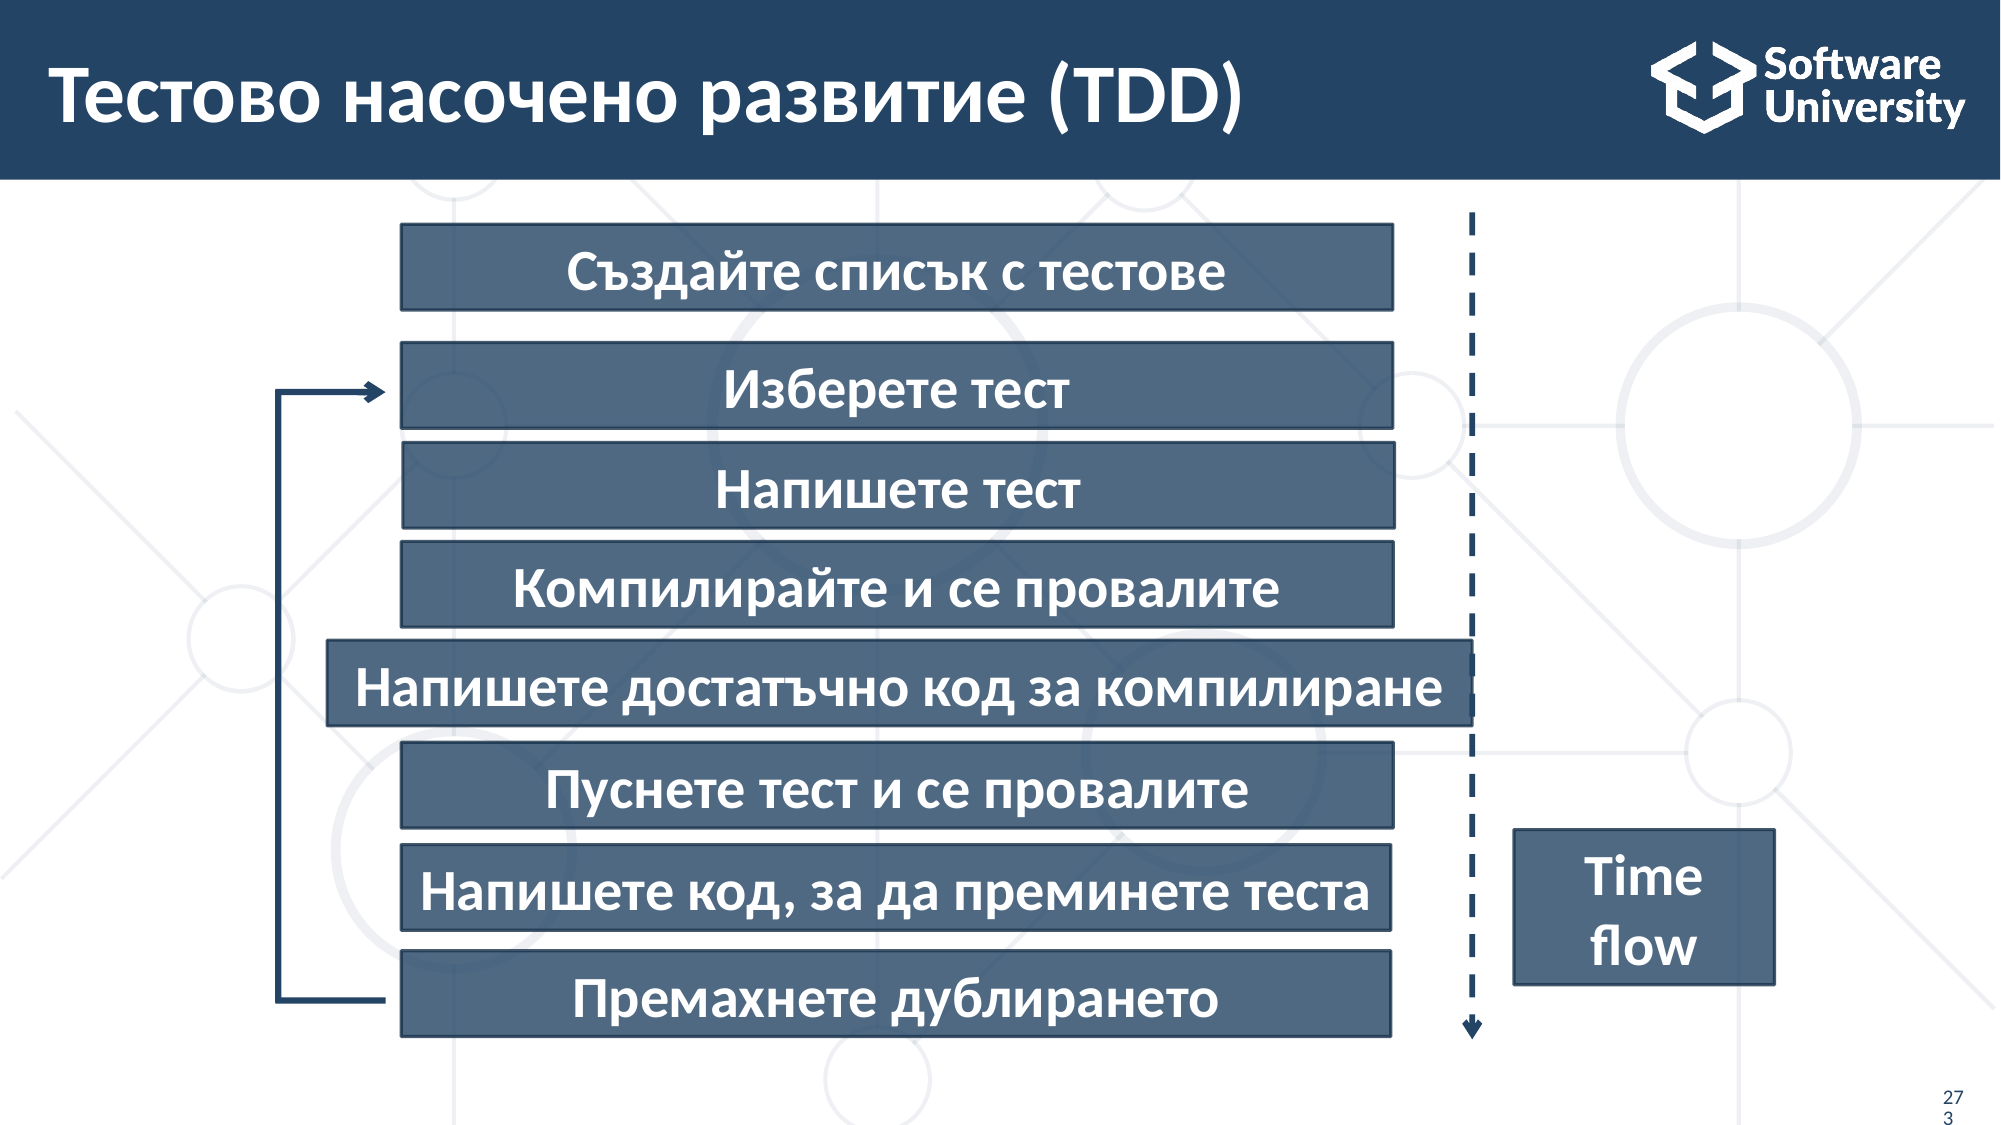

# Тестово насочено развитие (TDD)

Създайте списък с тестове
Изберете тест
Напишете тест
Компилирайте и се провалите
Напишете достатъчно код за компилиране
Пуснете тест и се провалите
Time flow
Напишете код, за да преминете теста
Премахнете дублирането

273